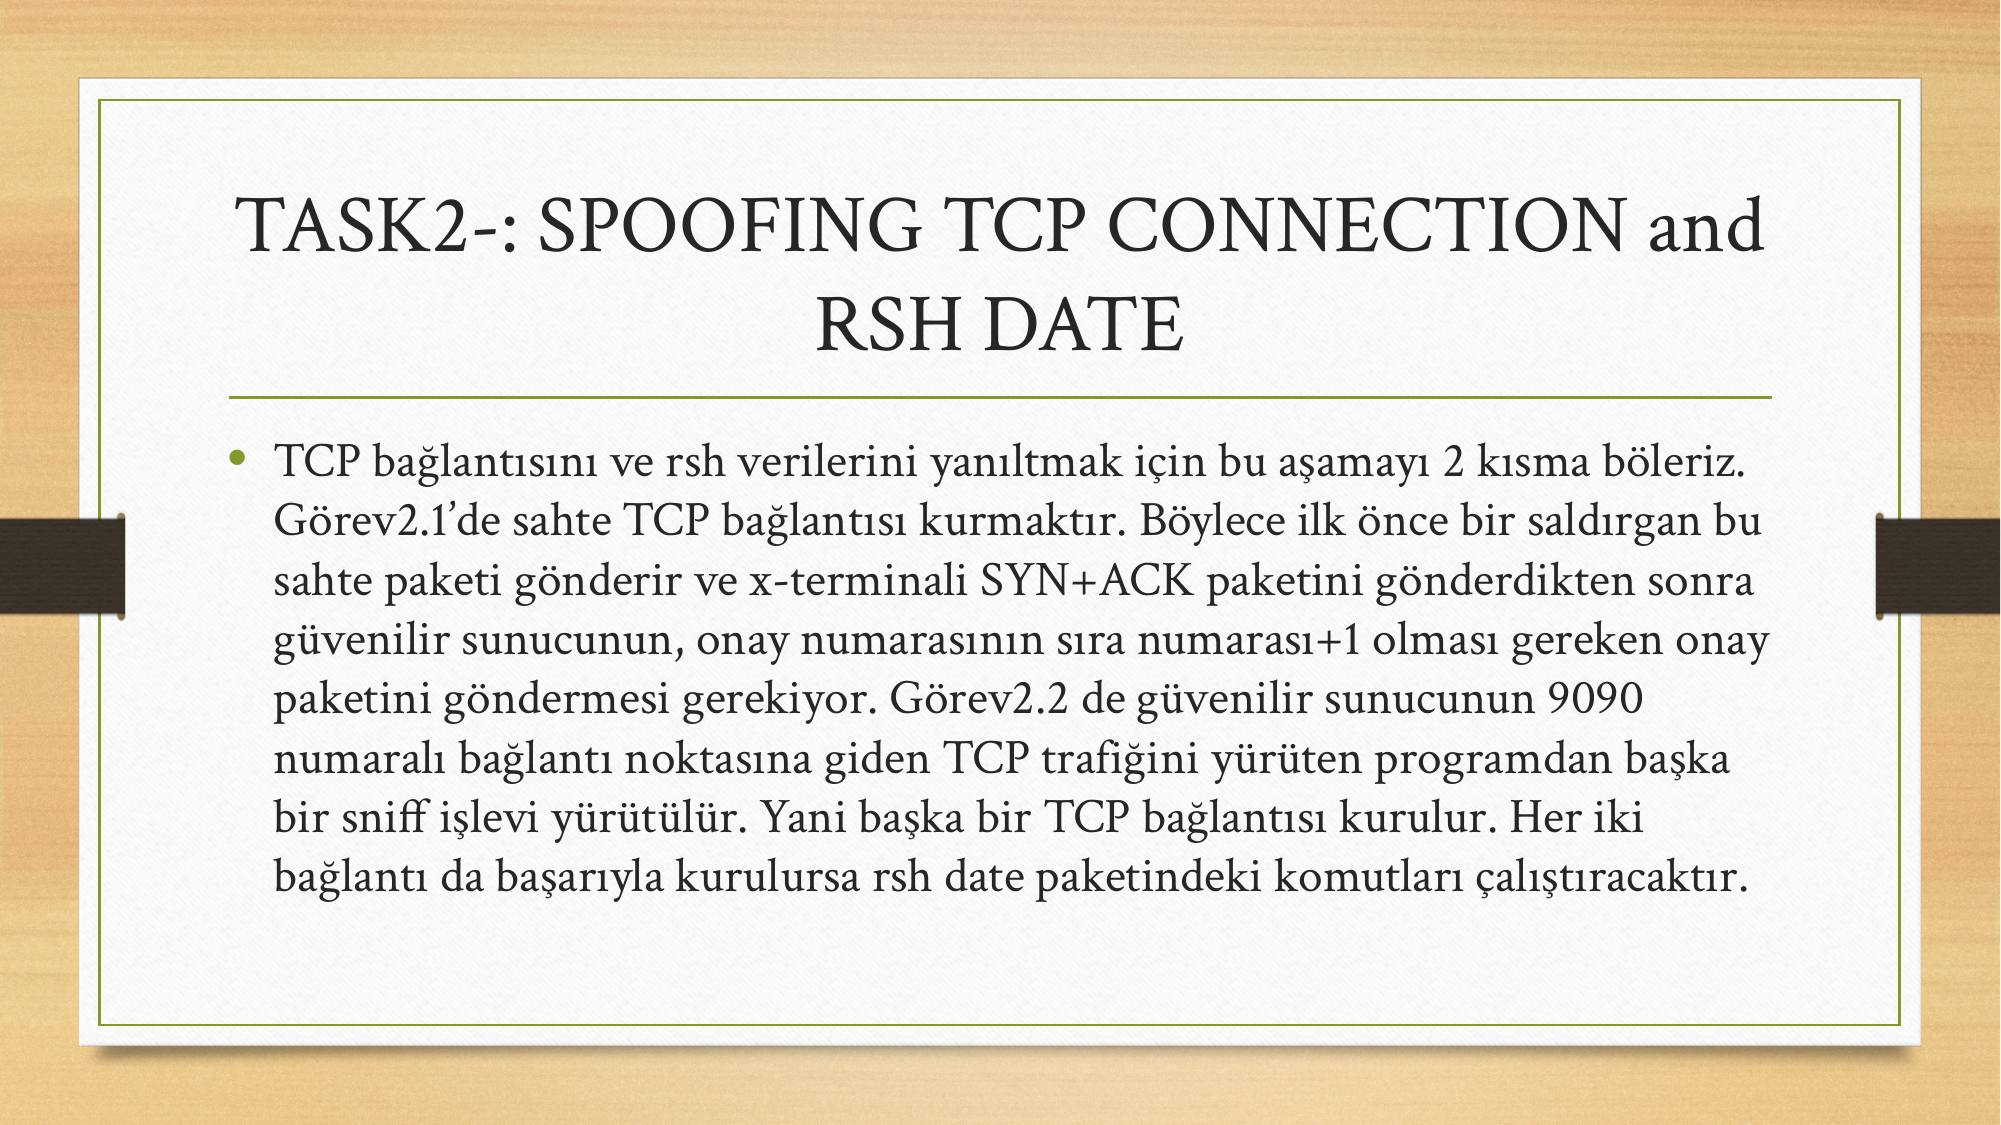

# TASK2-: SPOOFING TCP CONNECTION and RSH DATE
TCP bağlantısını ve rsh verilerini yanıltmak için bu aşamayı 2 kısma böleriz. Görev2.1’de sahte TCP bağlantısı kurmaktır. Böylece ilk önce bir saldırgan bu sahte paketi gönderir ve x-terminali SYN+ACK paketini gönderdikten sonra güvenilir sunucunun, onay numarasının sıra numarası+1 olması gereken onay paketini göndermesi gerekiyor. Görev2.2 de güvenilir sunucunun 9090 numaralı bağlantı noktasına giden TCP trafiğini yürüten programdan başka bir sniff işlevi yürütülür. Yani başka bir TCP bağlantısı kurulur. Her iki bağlantı da başarıyla kurulursa rsh date paketindeki komutları çalıştıracaktır.